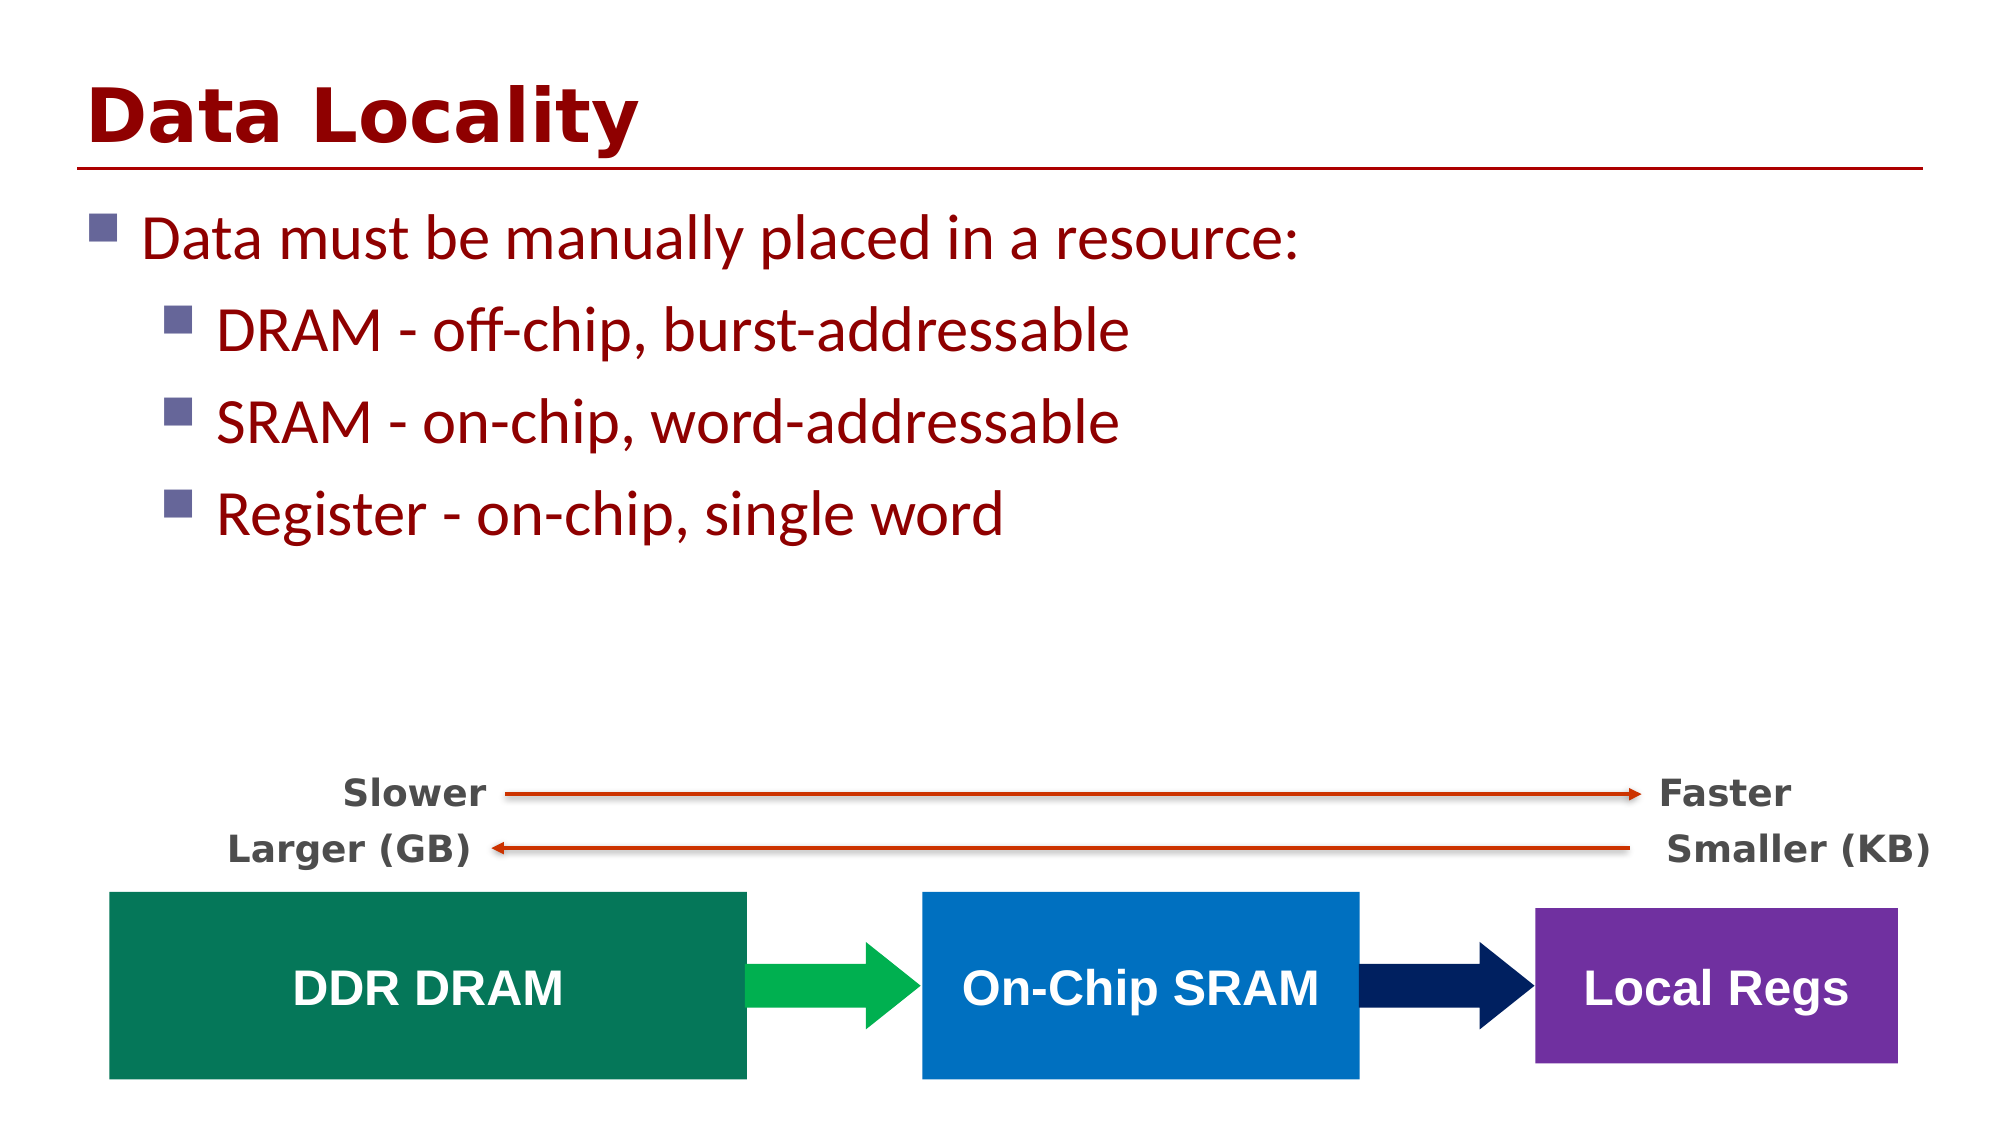

# Data Locality
Data must be manually placed in a resource:
DRAM - off-chip, burst-addressable
SRAM - on-chip, word-addressable
Register - on-chip, single word
Slower
Faster

Larger (GB)
Smaller (KB)

DDR DRAM

On-Chip SRAM

Local Regs
29